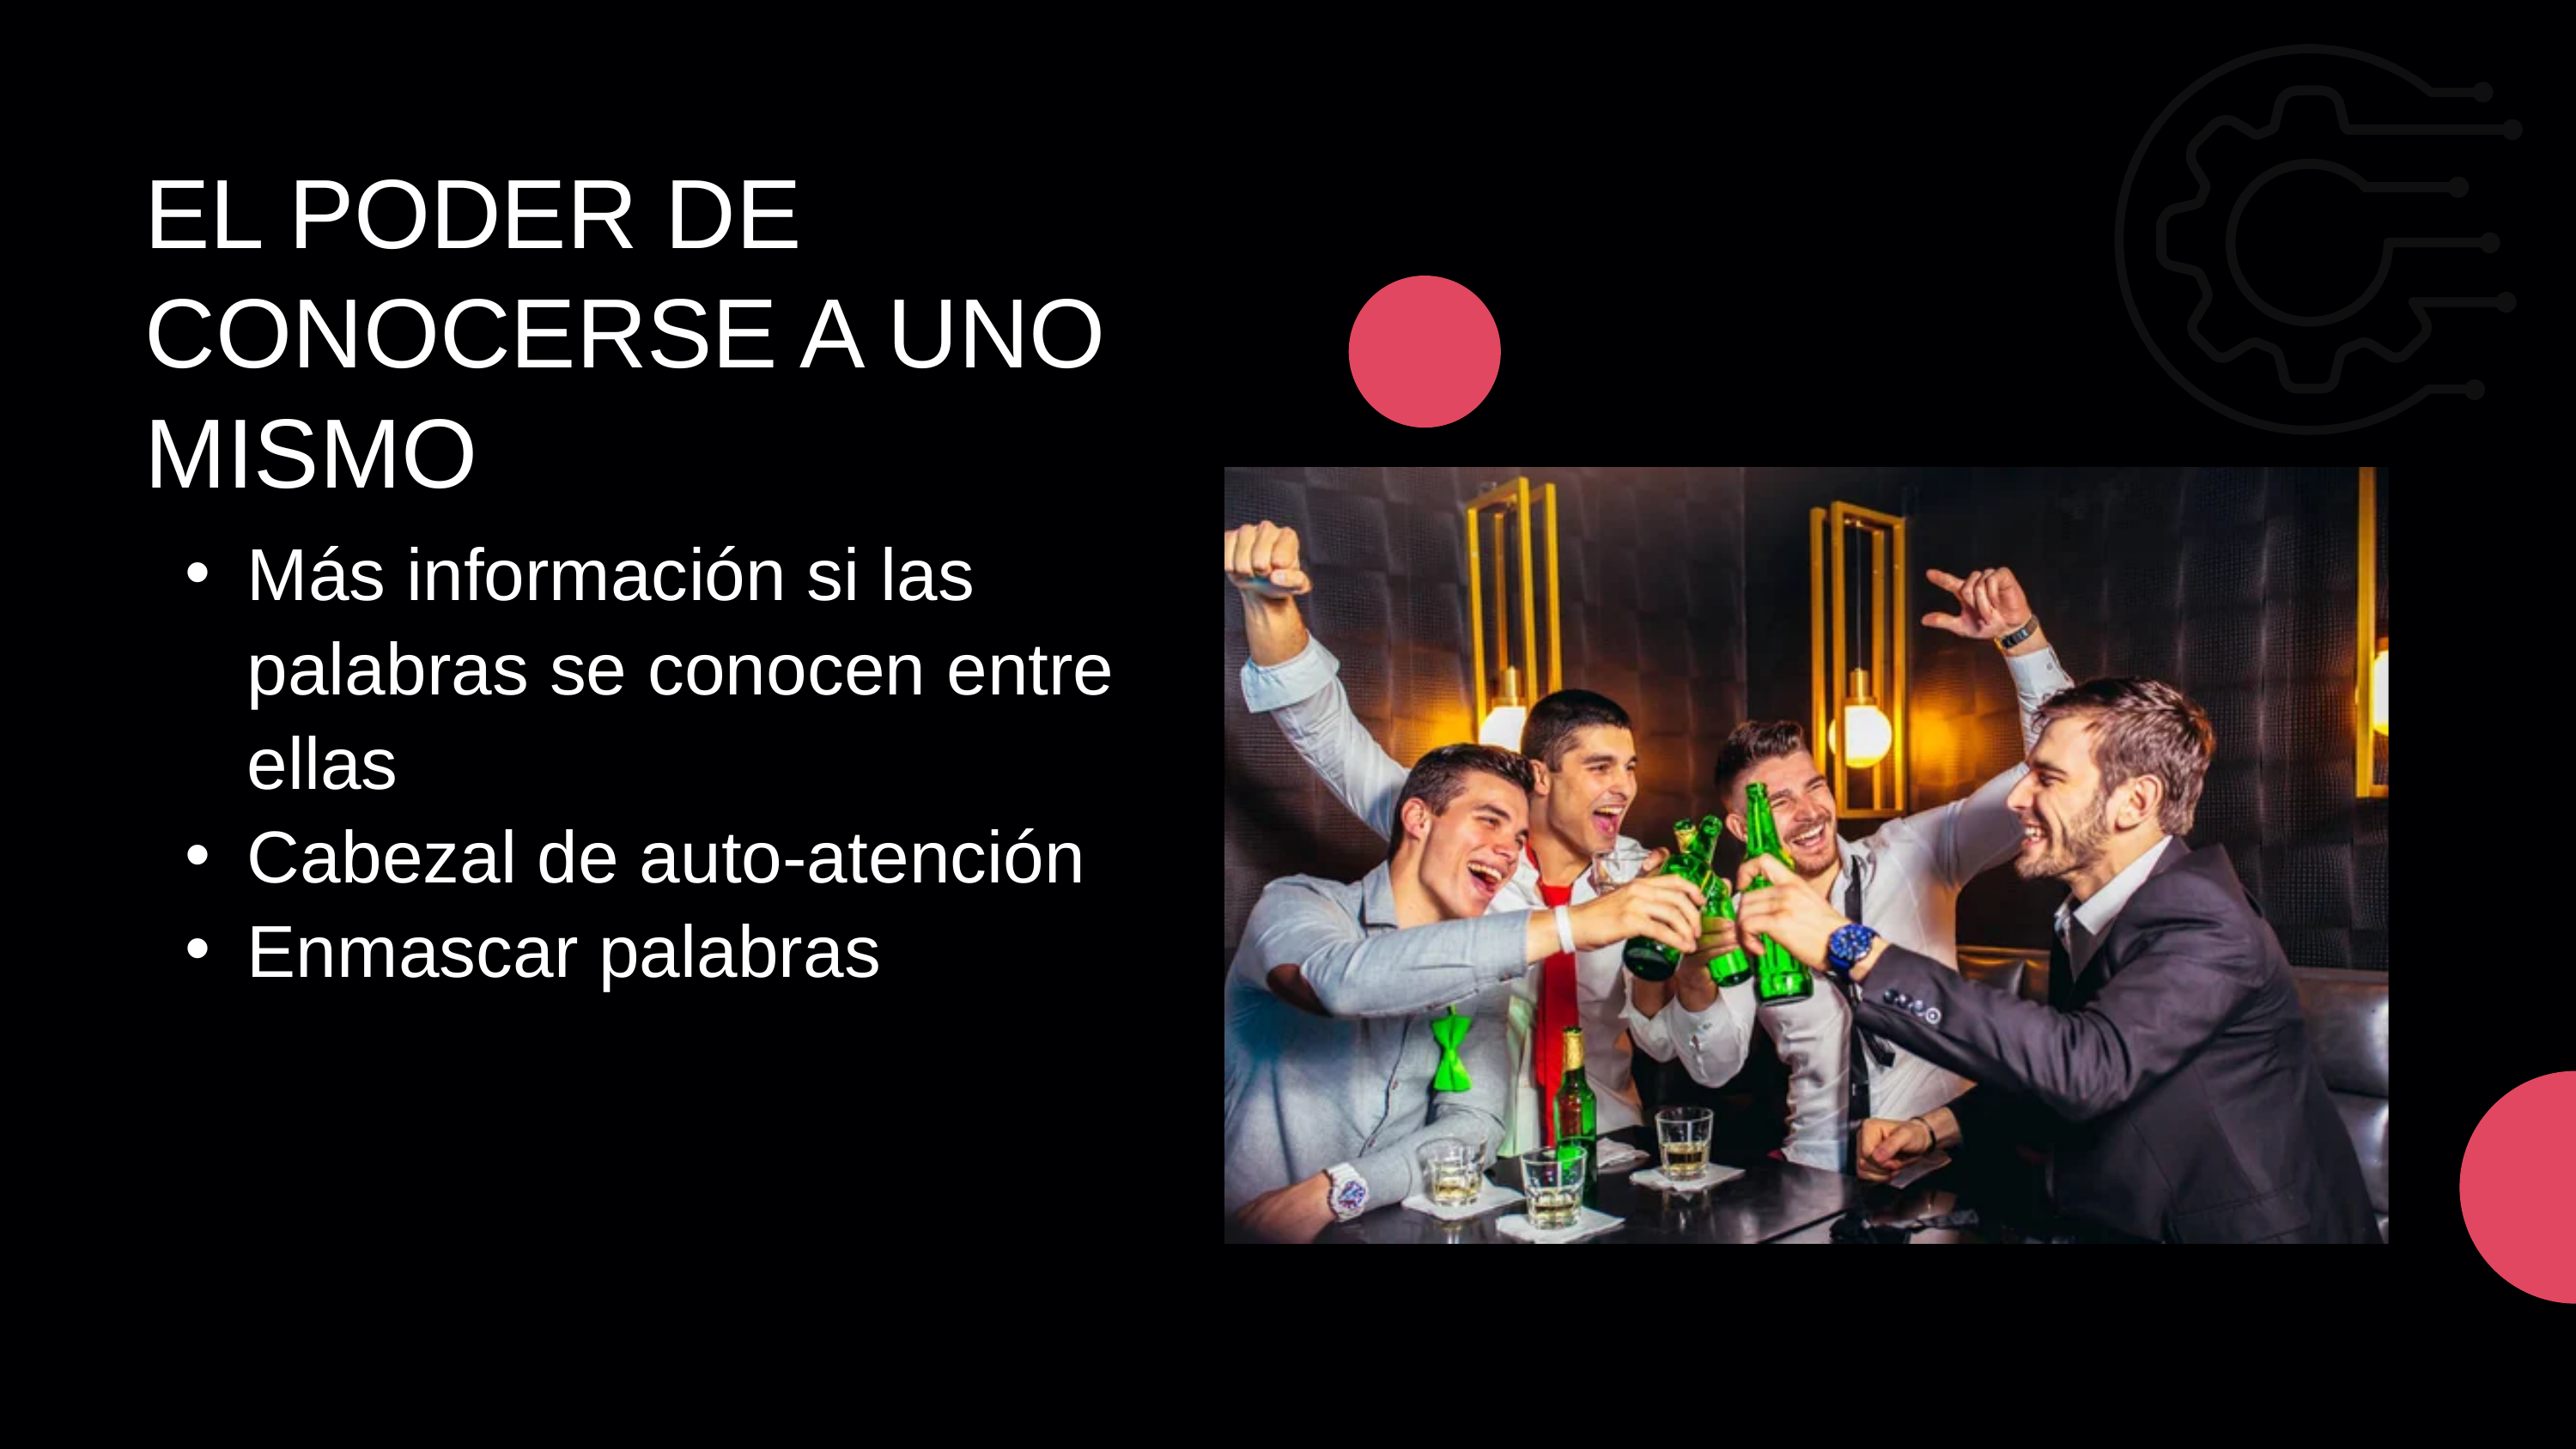

EL PODER DE CONOCERSE A UNO MISMO

Más información si las palabras se conocen entre ellas
Cabezal de auto-atención
Enmascar palabras